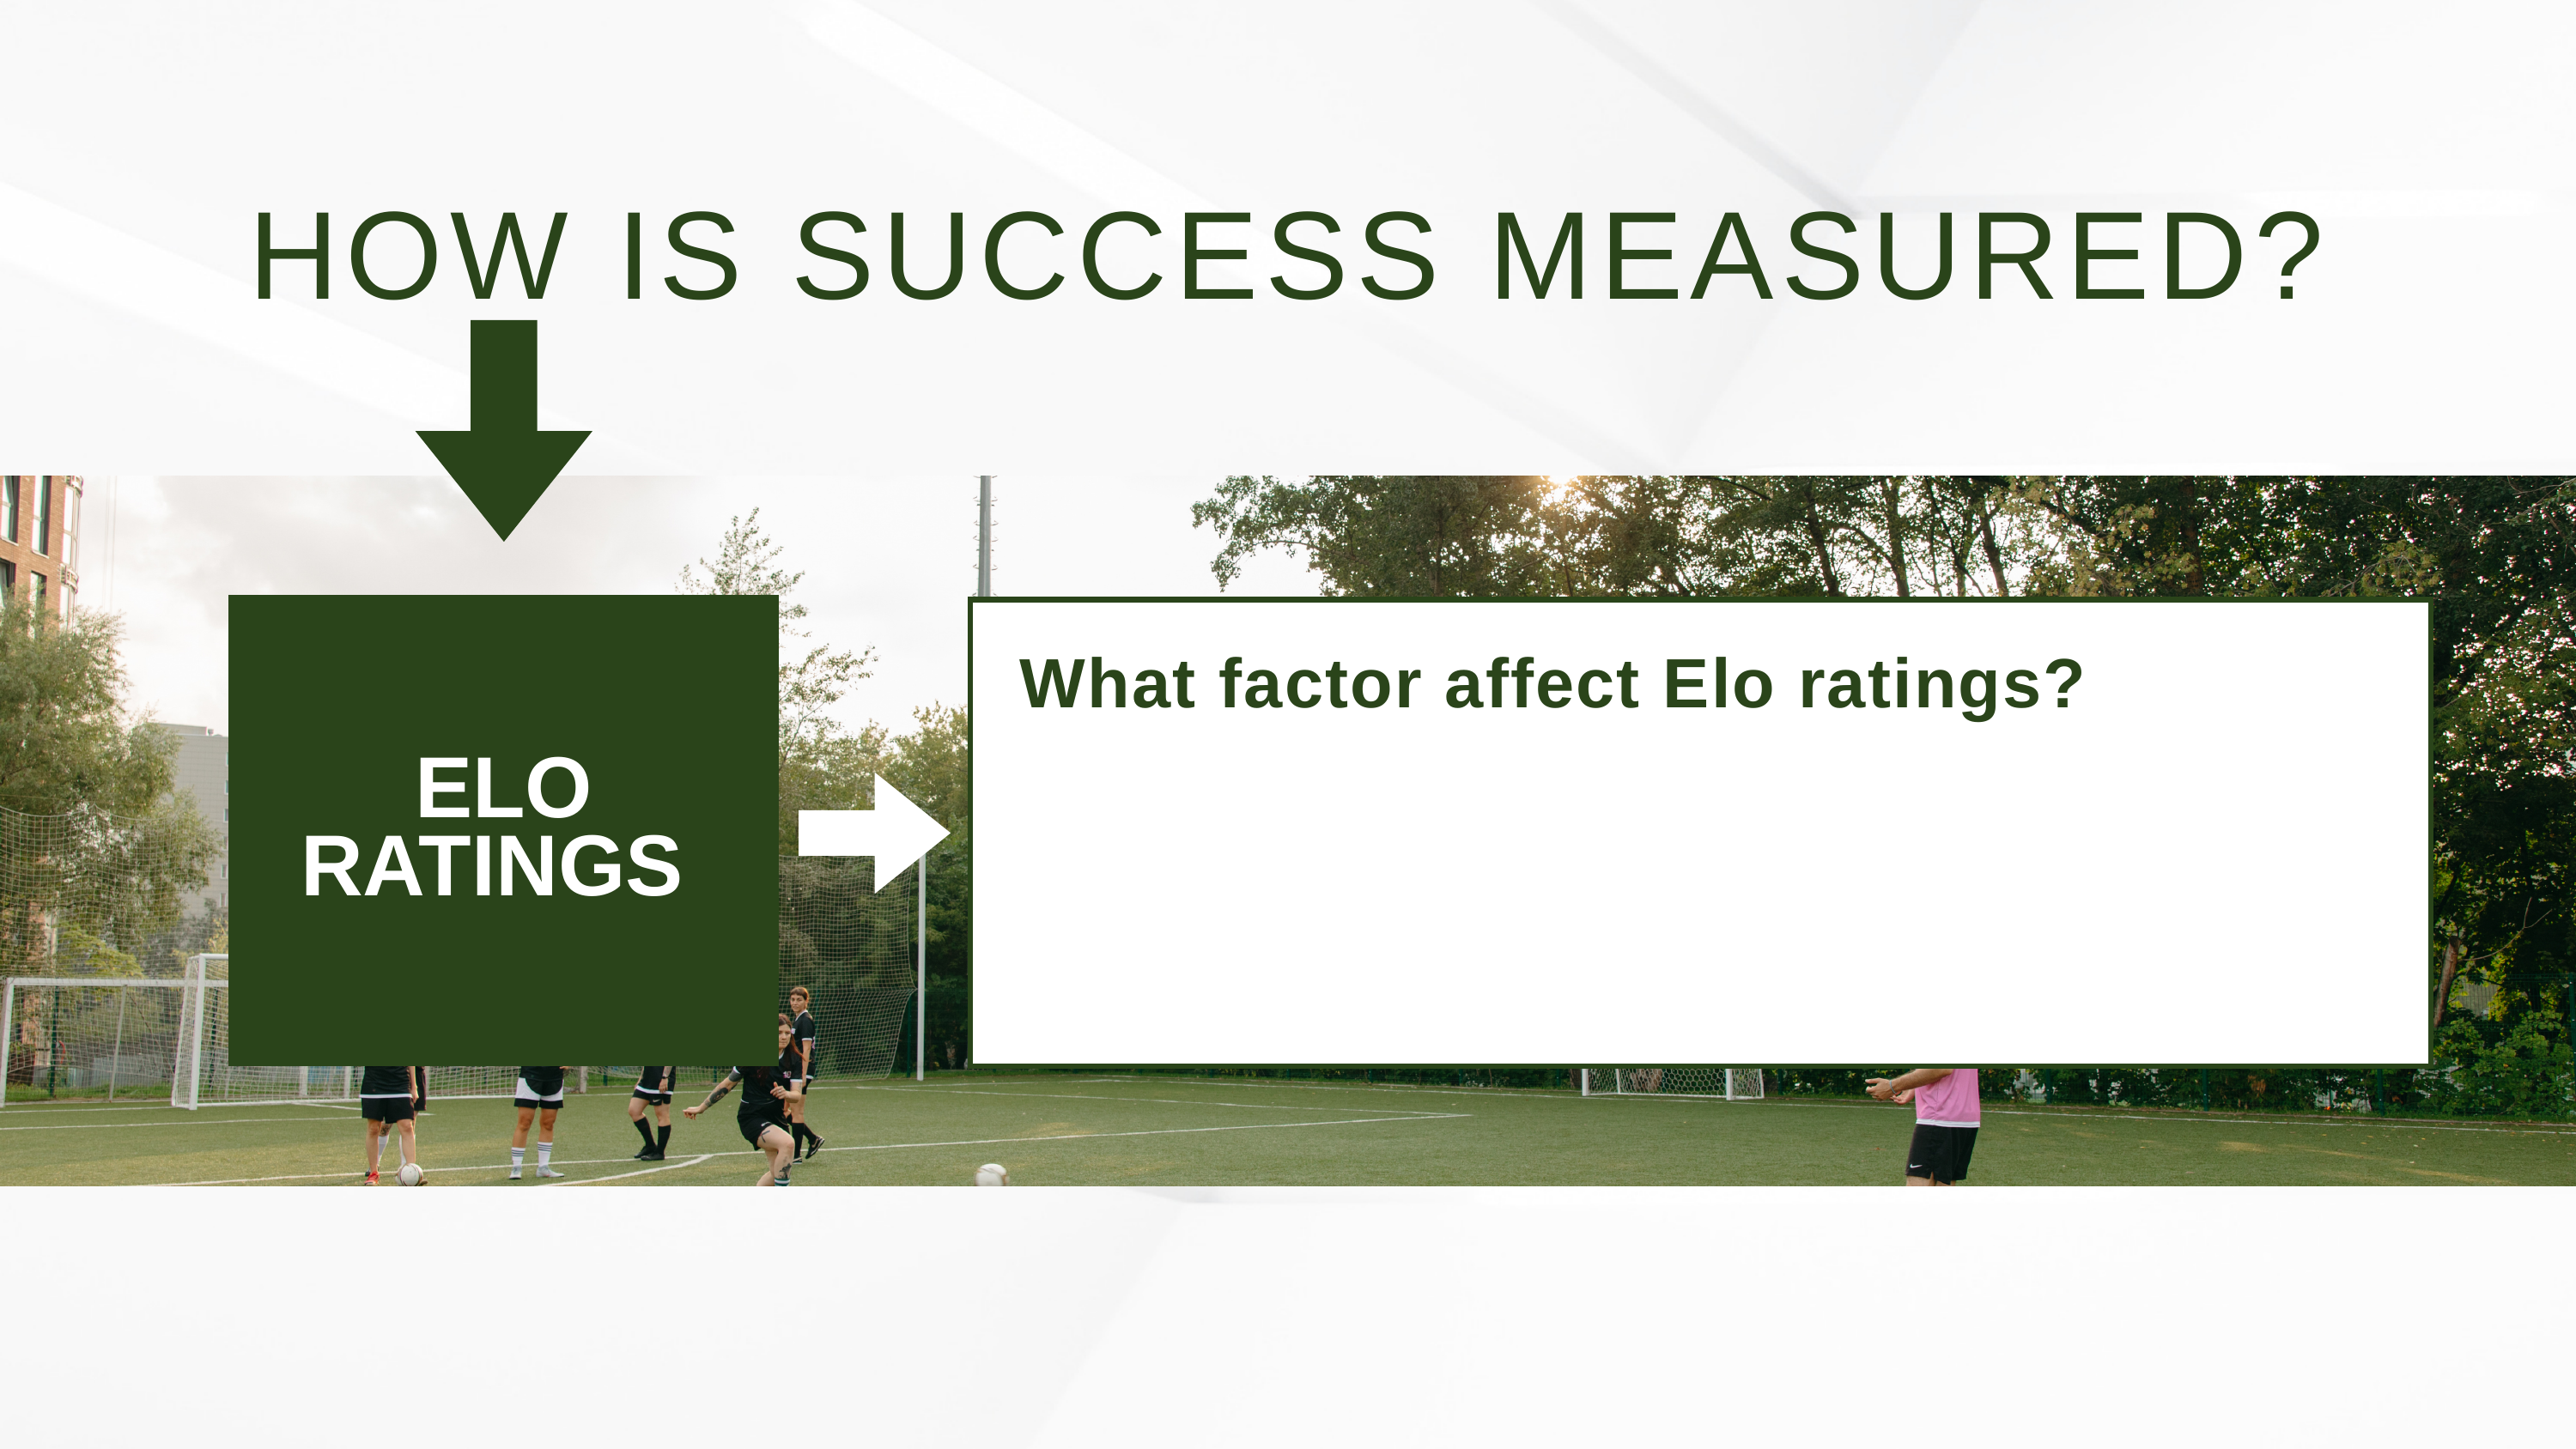

HOW IS SUCCESS MEASURED?

What factor affect Elo ratings?
ELO RATINGS